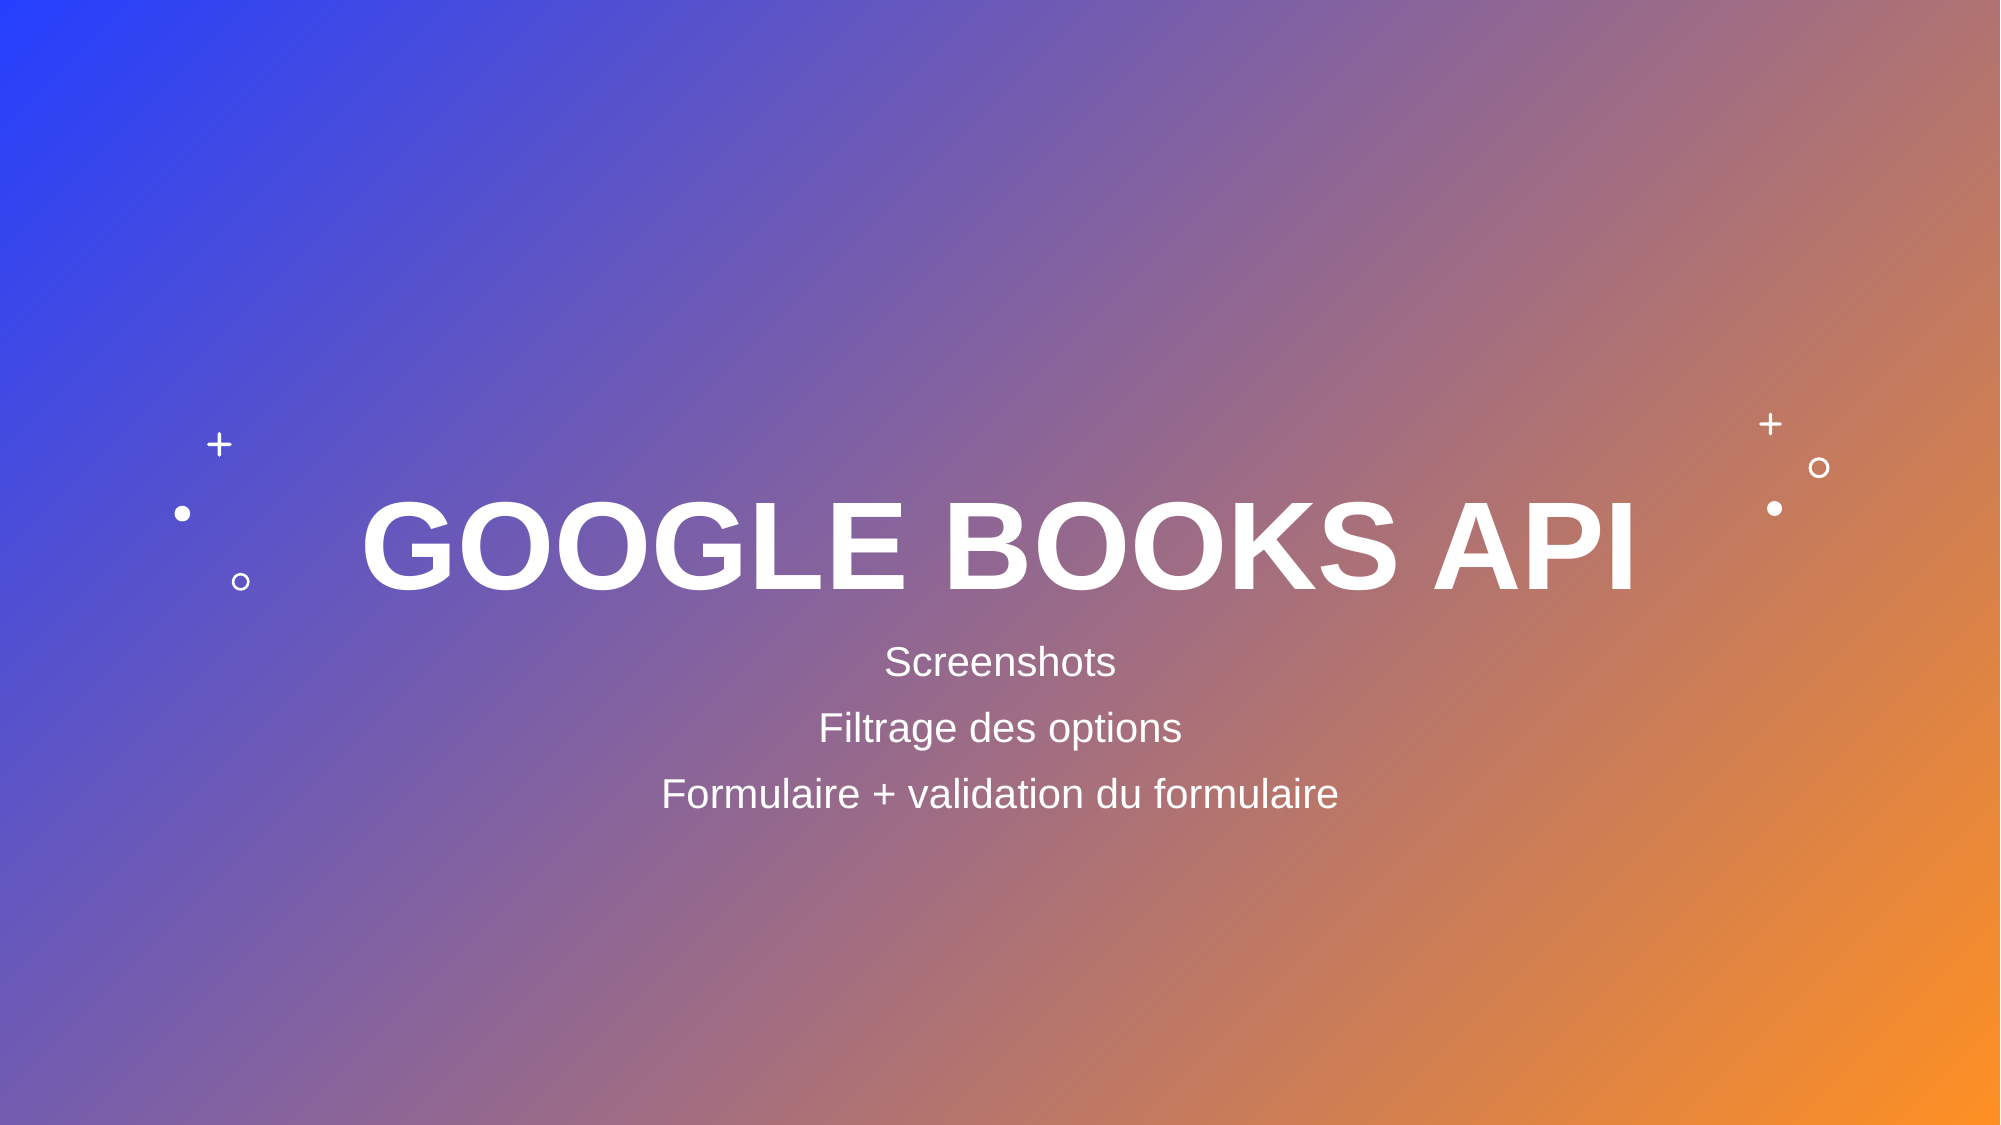

# Google Books api
Screenshots
Filtrage des options
Formulaire + validation du formulaire